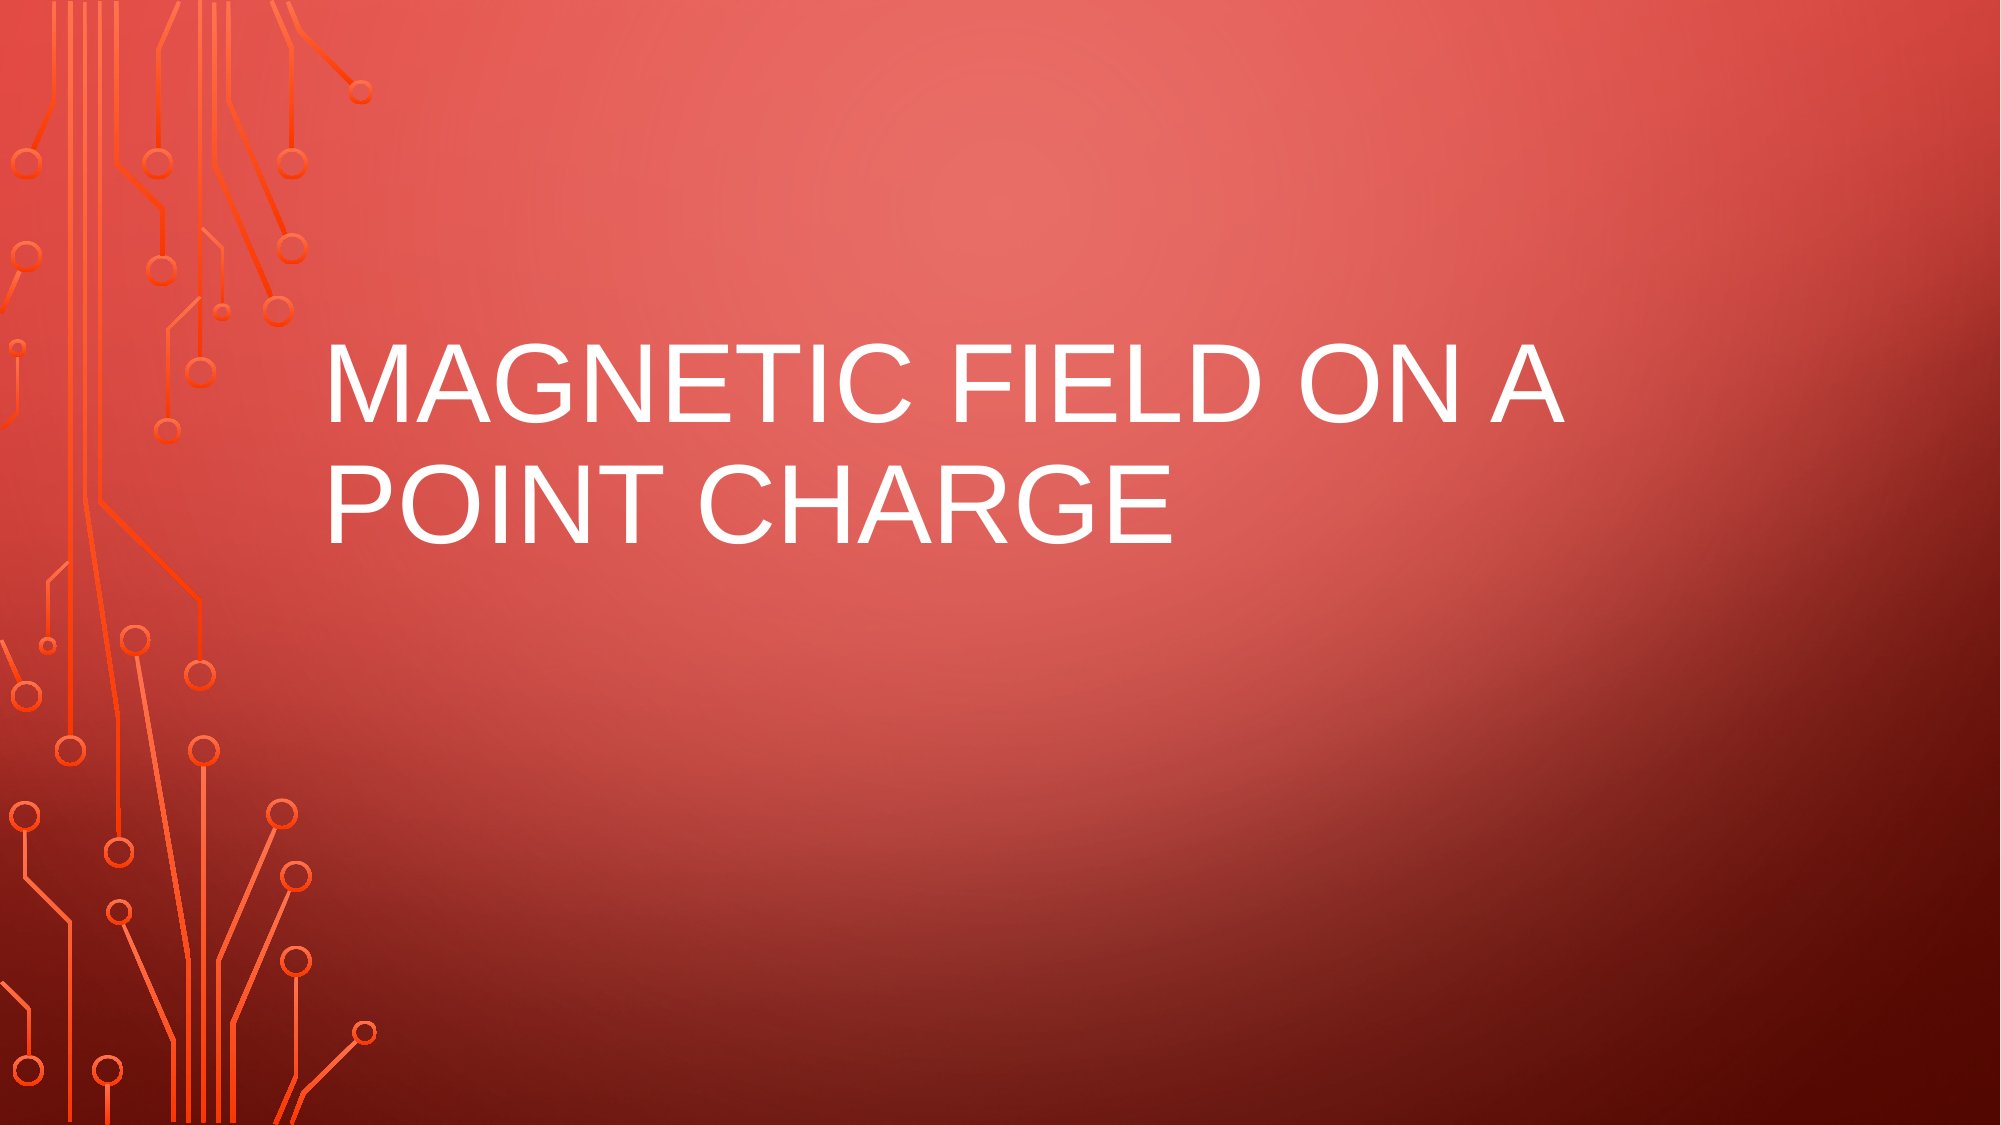

# Magnetic Field On A Point Charge